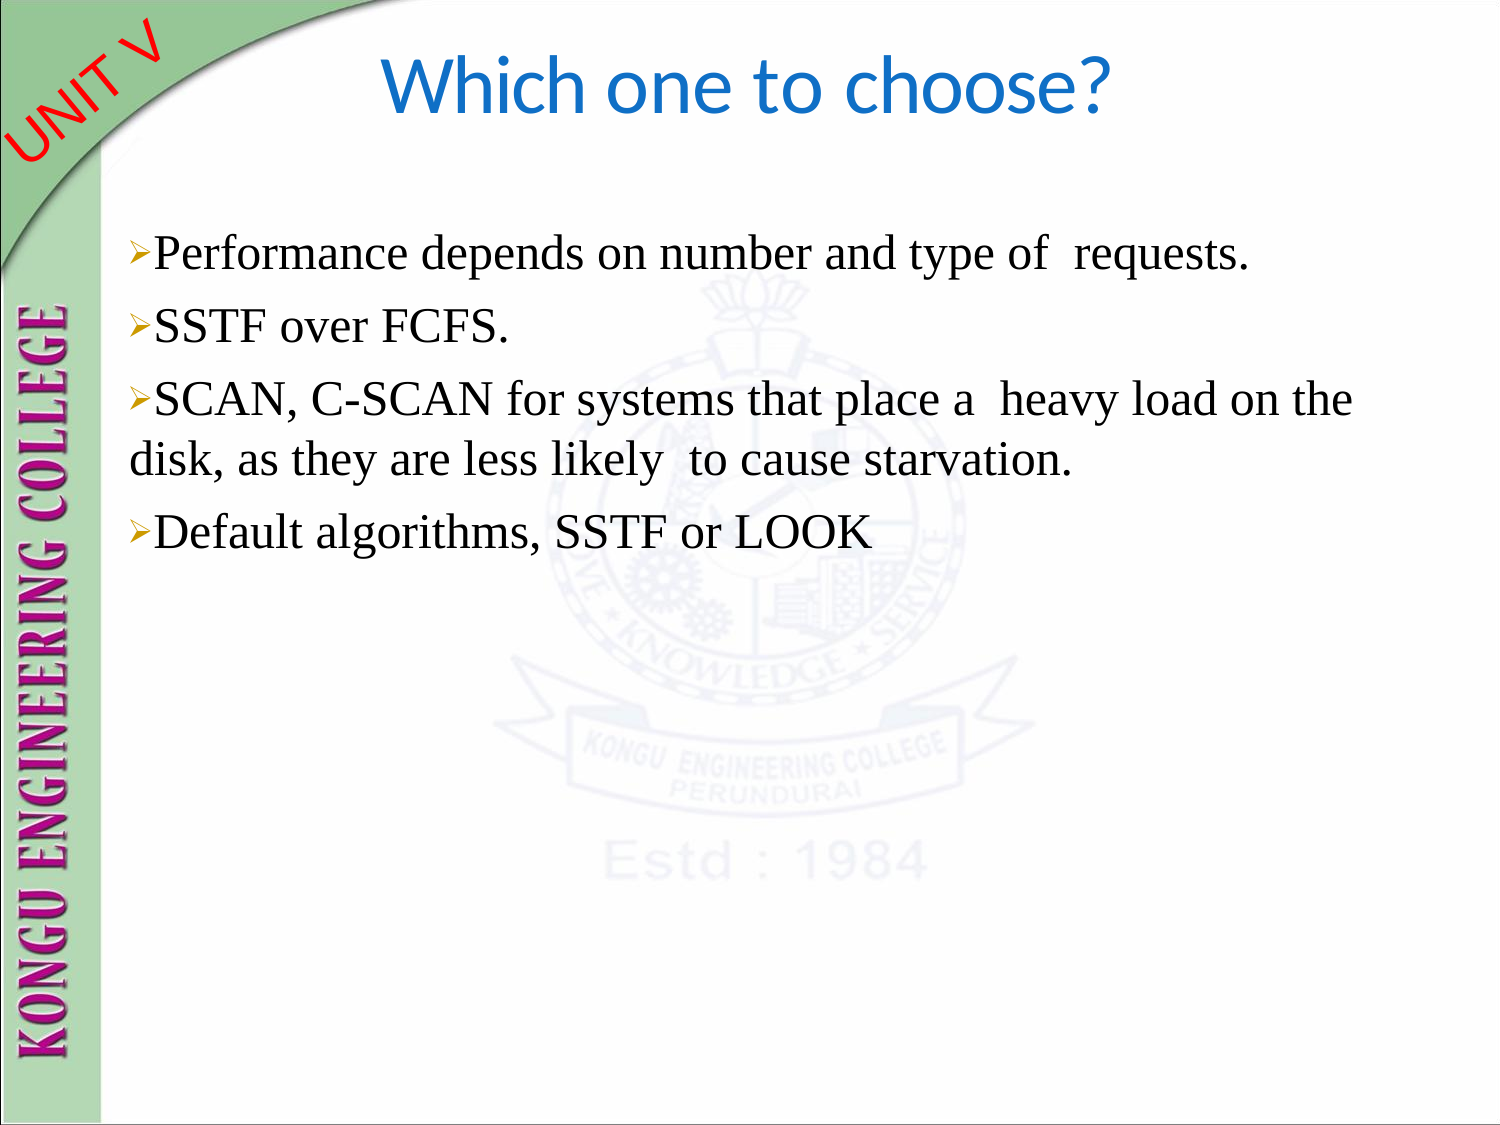

# Which one to choose?
Performance depends on number and type of  requests.
SSTF over FCFS.
SCAN, C-SCAN for systems that place a  heavy load on the disk, as they are less likely  to cause starvation.
Default algorithms, SSTF or LOOK